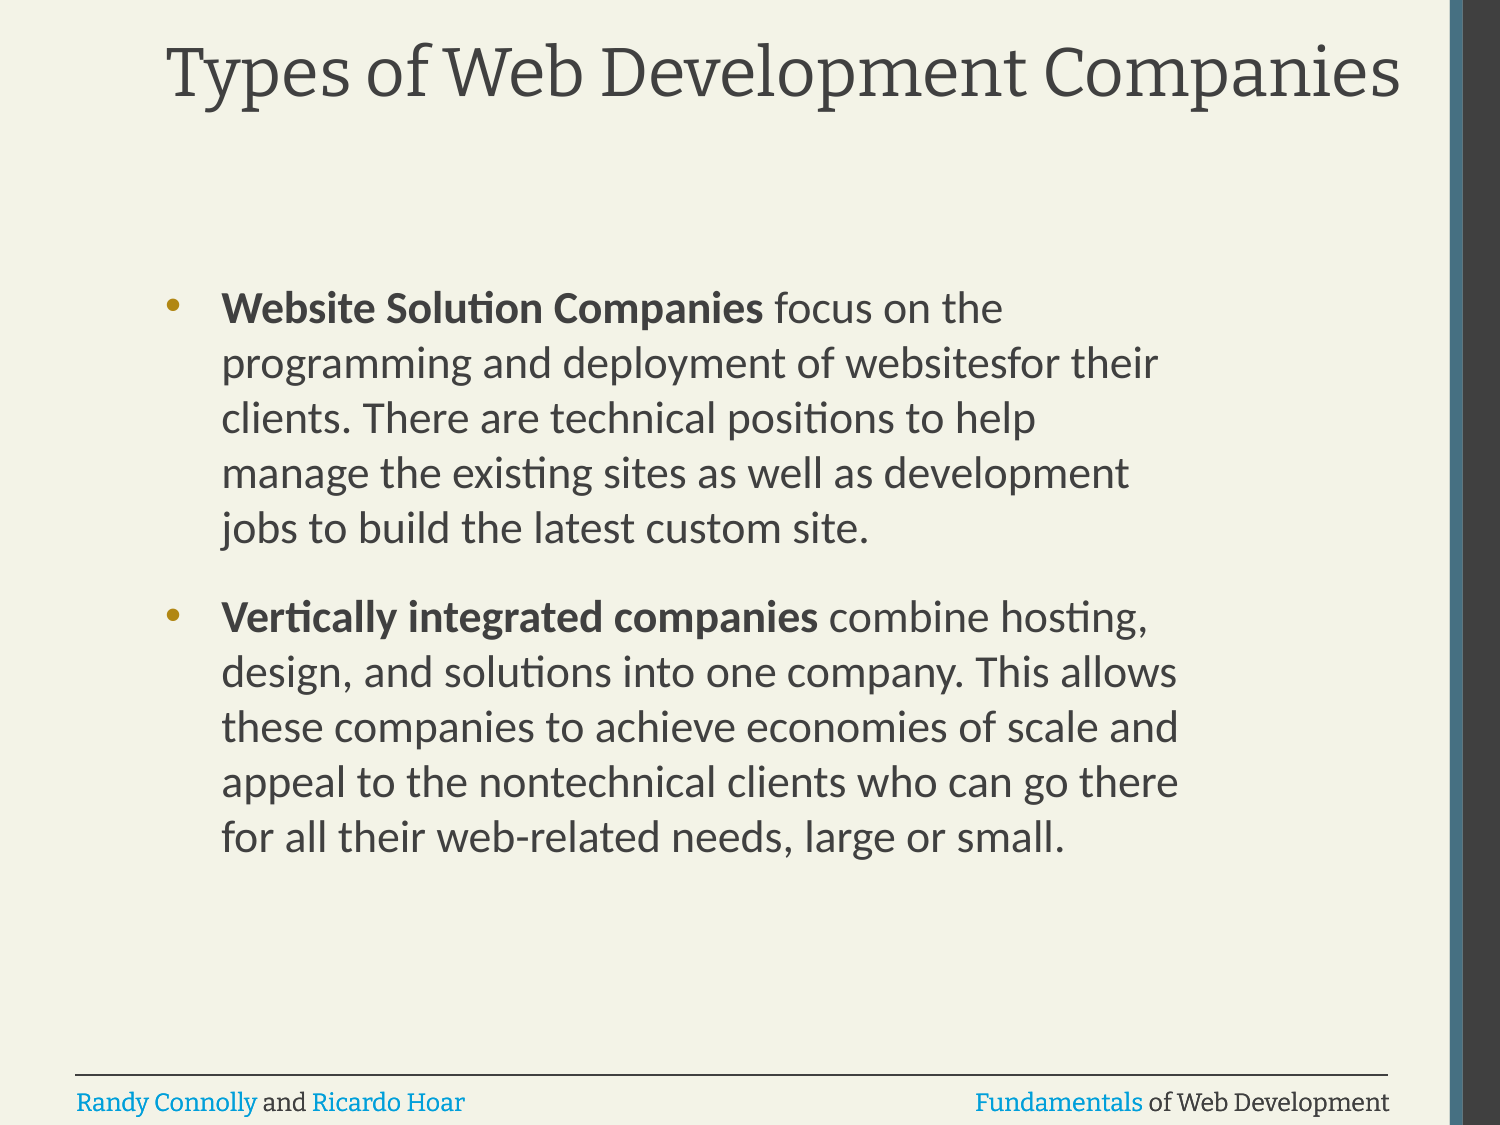

# Types of Web Development Companies
Website Solution Companies focus on the programming and deployment of websitesfor their clients. There are technical positions to help manage the existing sites as well as development jobs to build the latest custom site.
Vertically integrated companies combine hosting, design, and solutions into one company. This allows these companies to achieve economies of scale and appeal to the nontechnical clients who can go there for all their web-related needs, large or small.